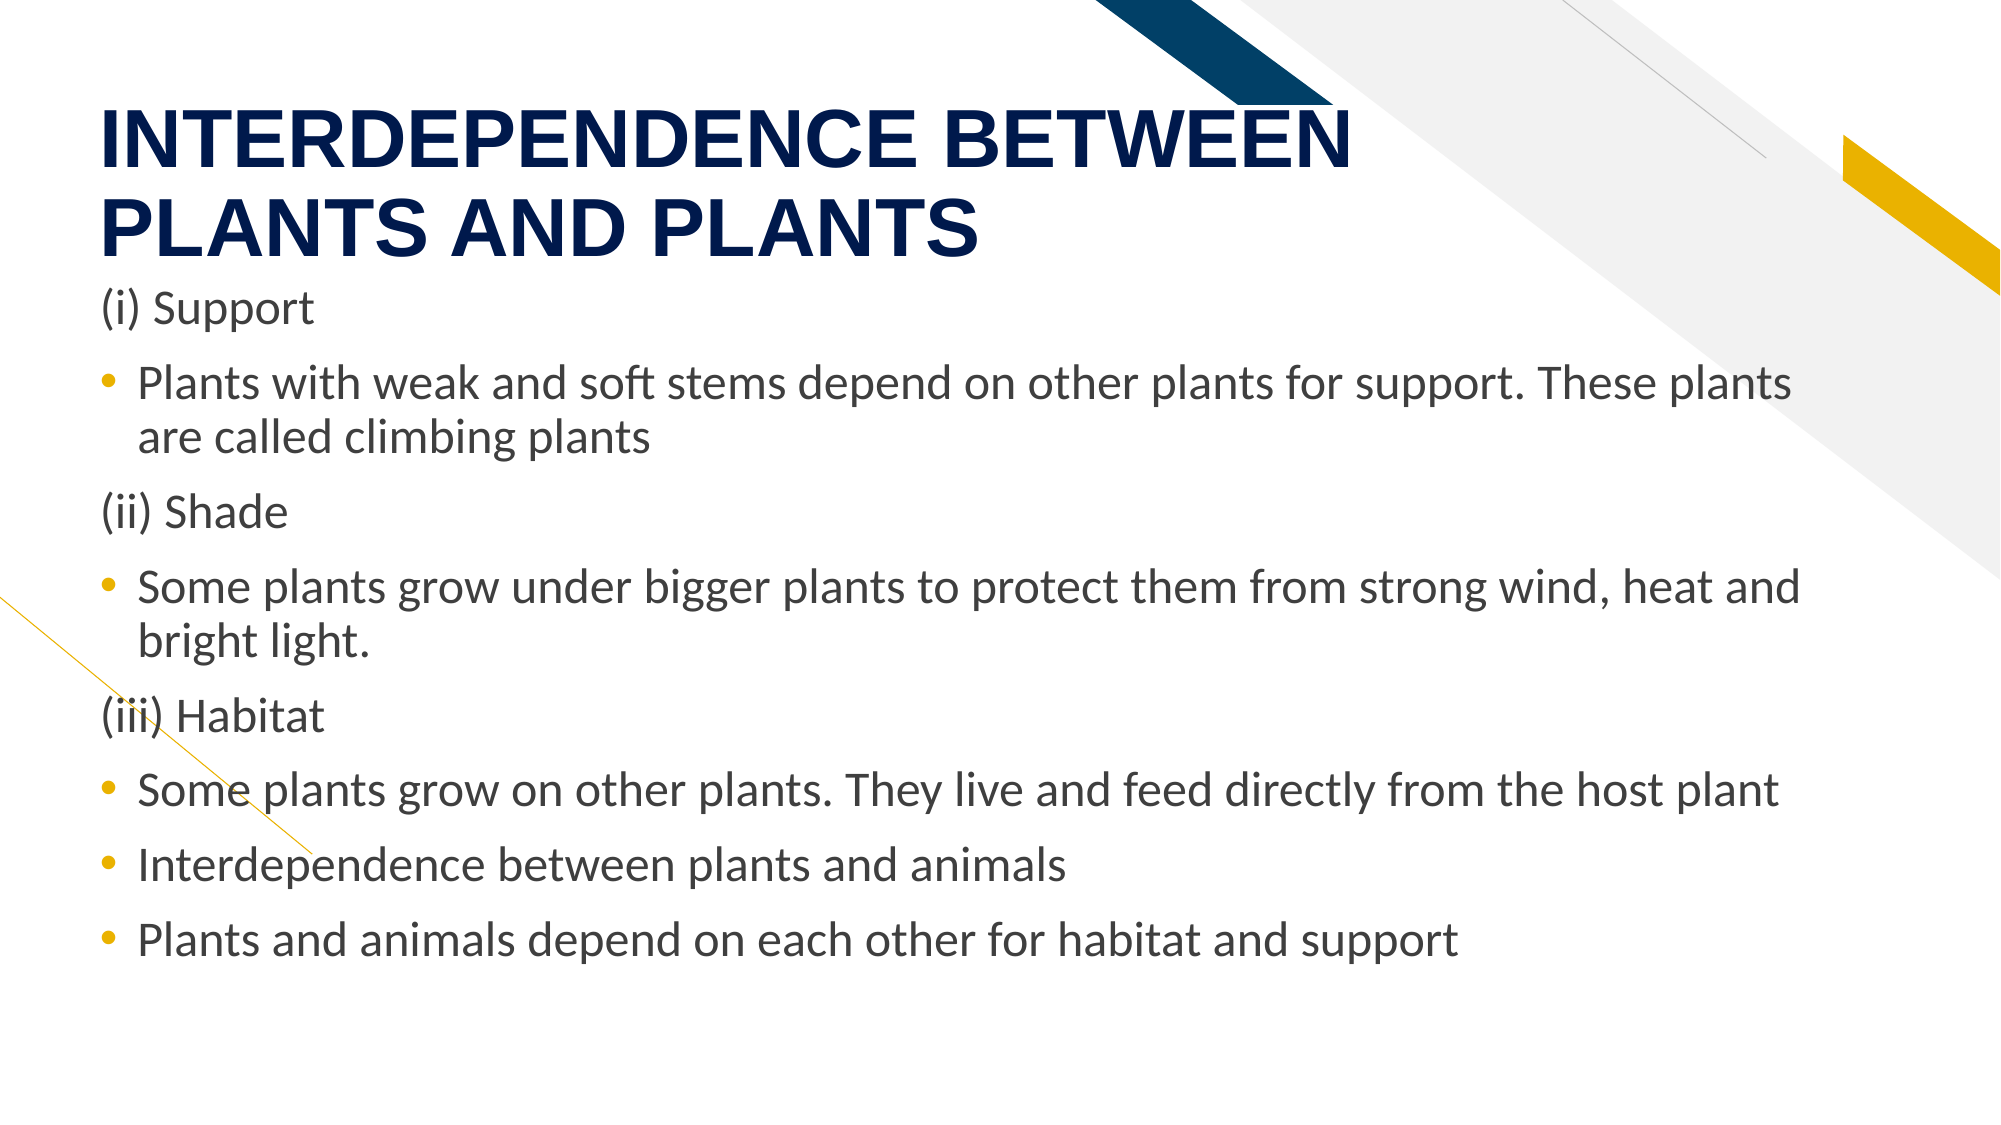

# INTERDEPENDENCE BETWEEN PLANTS AND PLANTS
(i) Support
Plants with weak and soft stems depend on other plants for support. These plants are called climbing plants
(ii) Shade
Some plants grow under bigger plants to protect them from strong wind, heat and bright light.
(iii) Habitat
Some plants grow on other plants. They live and feed directly from the host plant
Interdependence between plants and animals
Plants and animals depend on each other for habitat and support